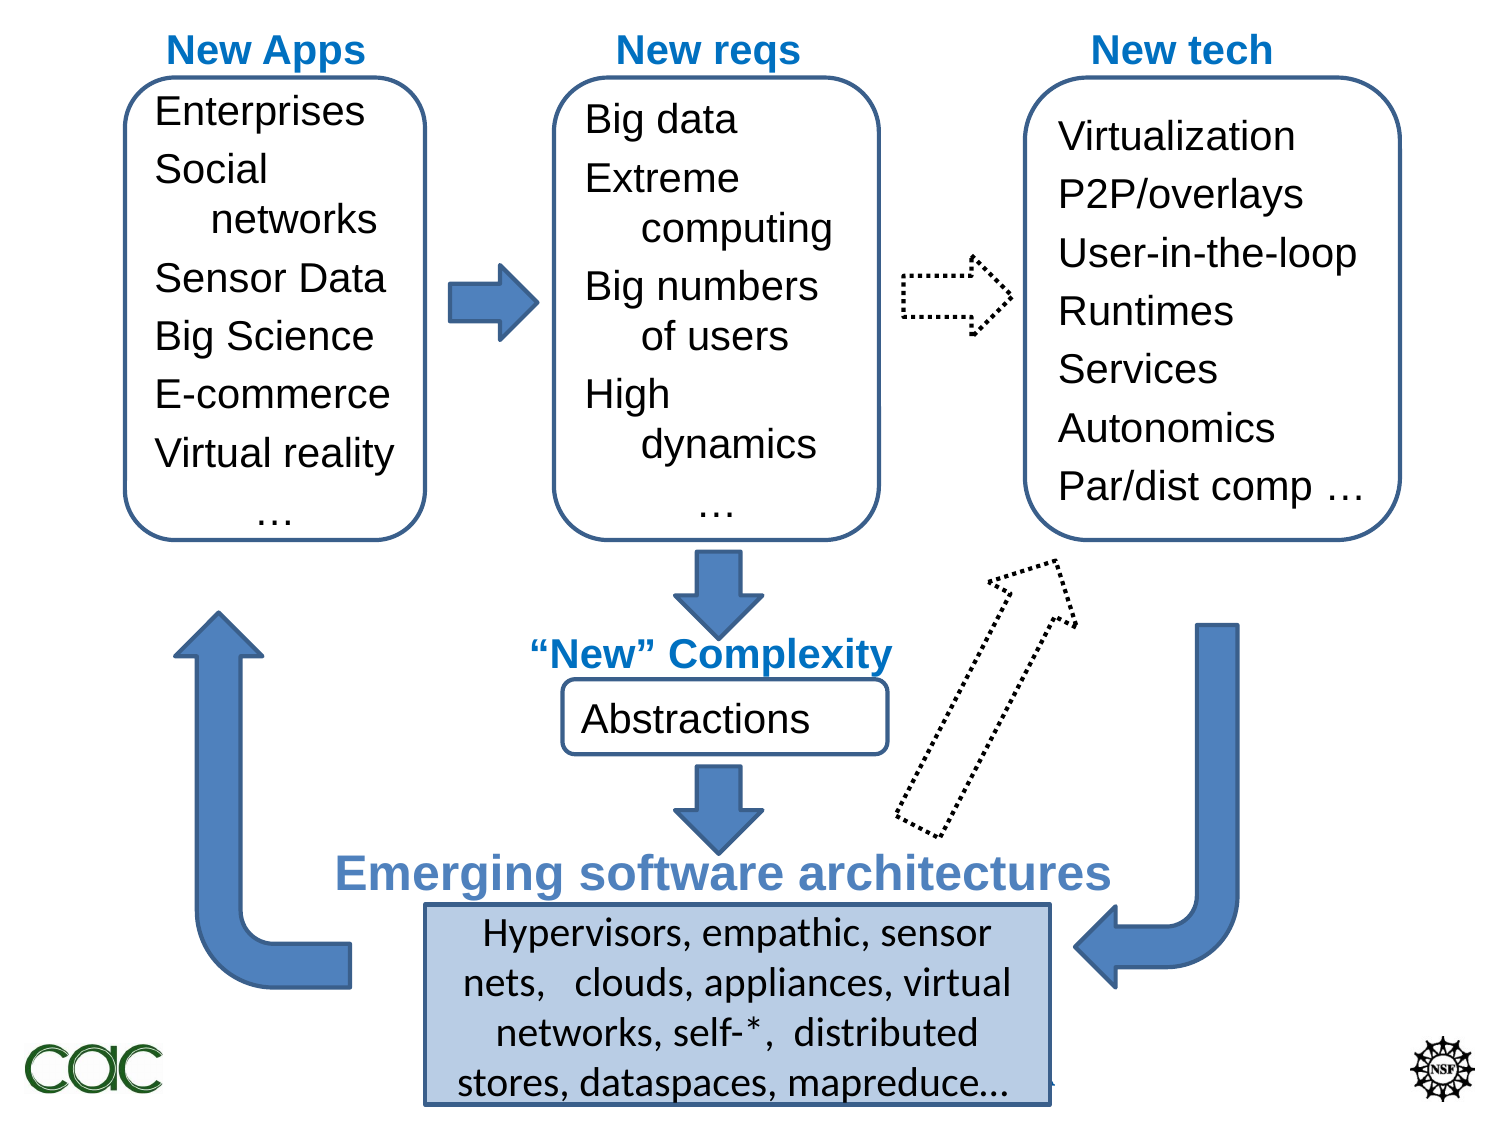

New Apps
New reqs
New tech
Enterprises
Social networks
Sensor Data
Big Science
E-commerce
Virtual reality
…
Big data
Extreme computing
Big numbers of users
High dynamics
…
Virtualization
P2P/overlays
User-in-the-loop
Runtimes
Services
Autonomics
Par/dist comp …

“New” Complexity

Abstractions

Emerging software architectures

Hypervisors, empathic, sensor nets,   clouds, appliances, virtual networks, self-*,  distributed stores, dataspaces, mapreduce…